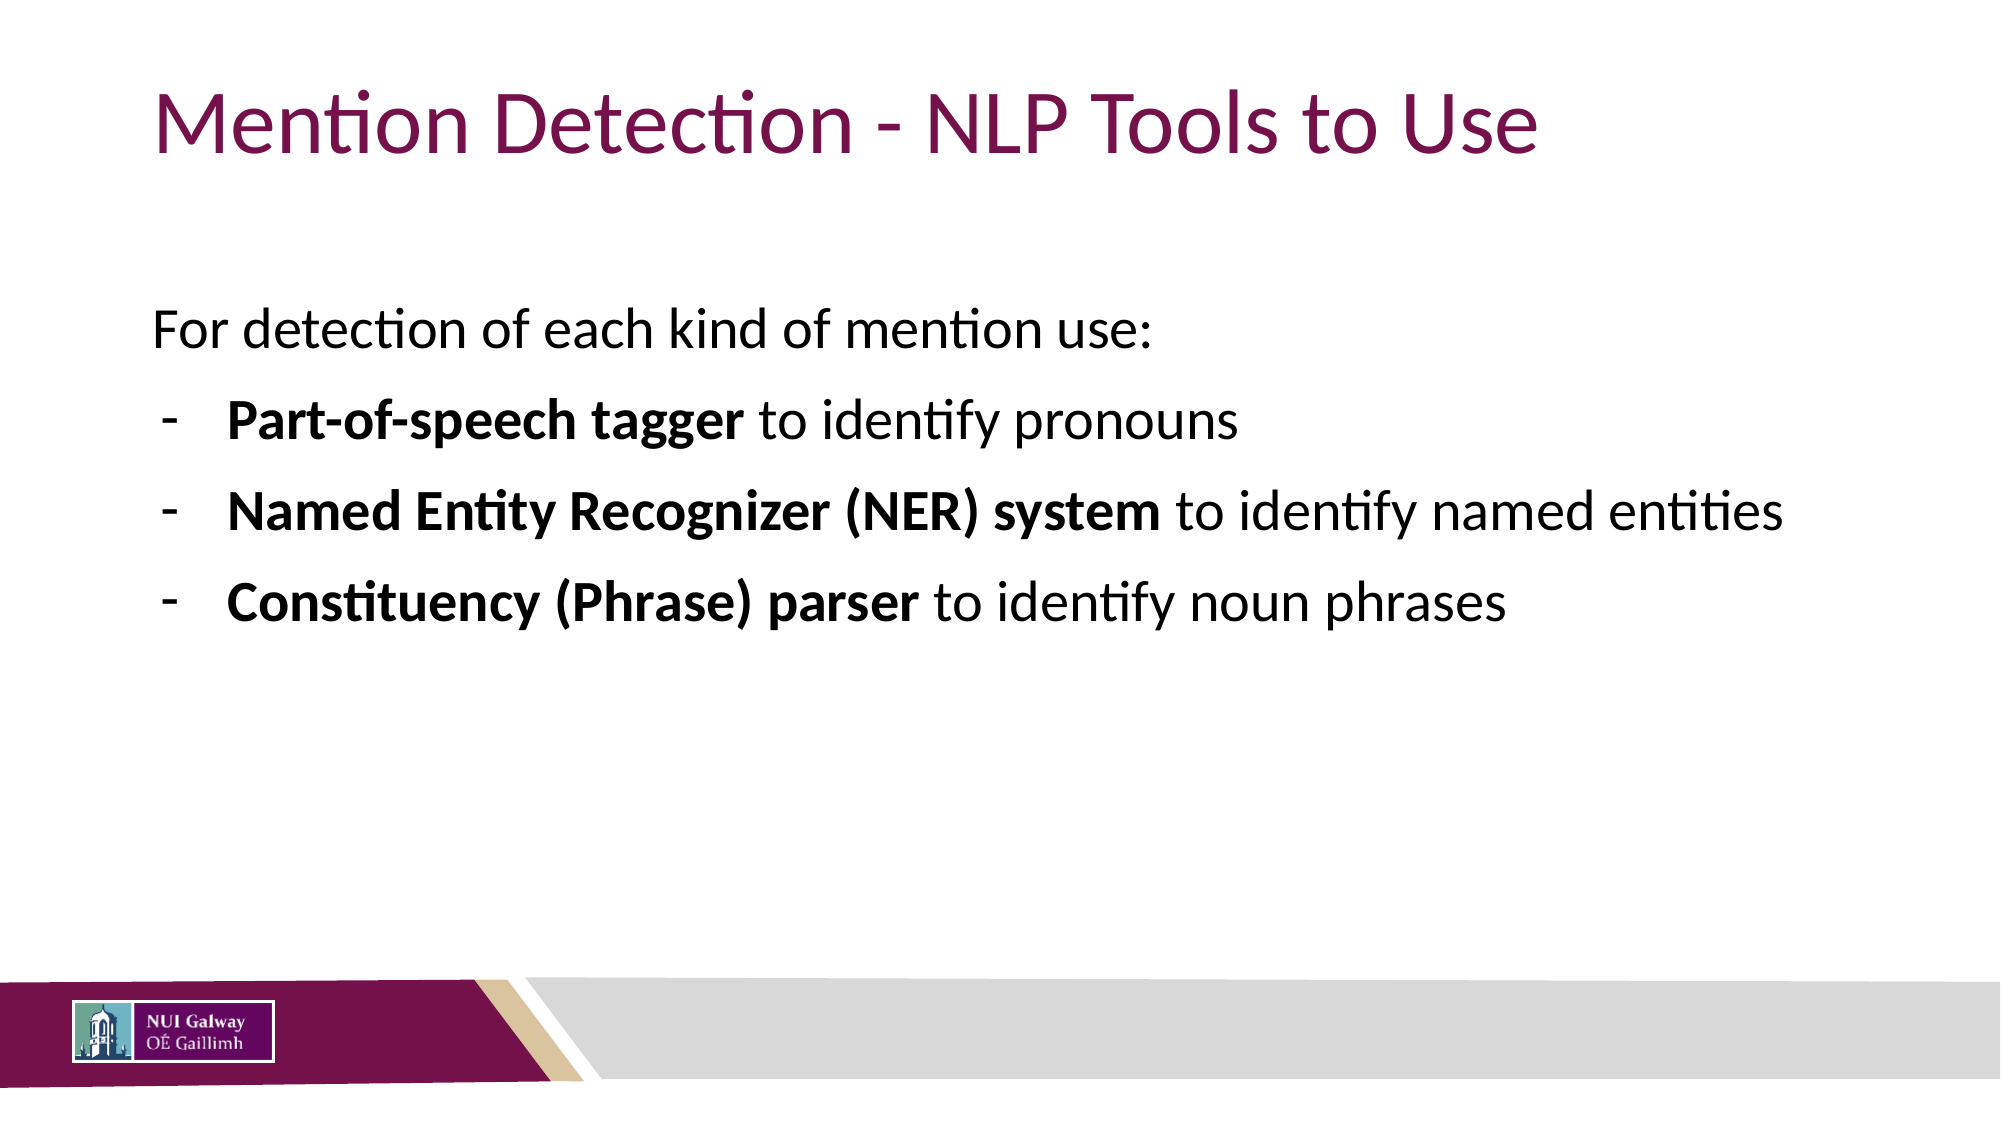

# Mention Detection - NLP Tools to Use
For detection of each kind of mention use:
Part-of-speech tagger to identify pronouns
Named Entity Recognizer (NER) system to identify named entities
Constituency (Phrase) parser to identify noun phrases